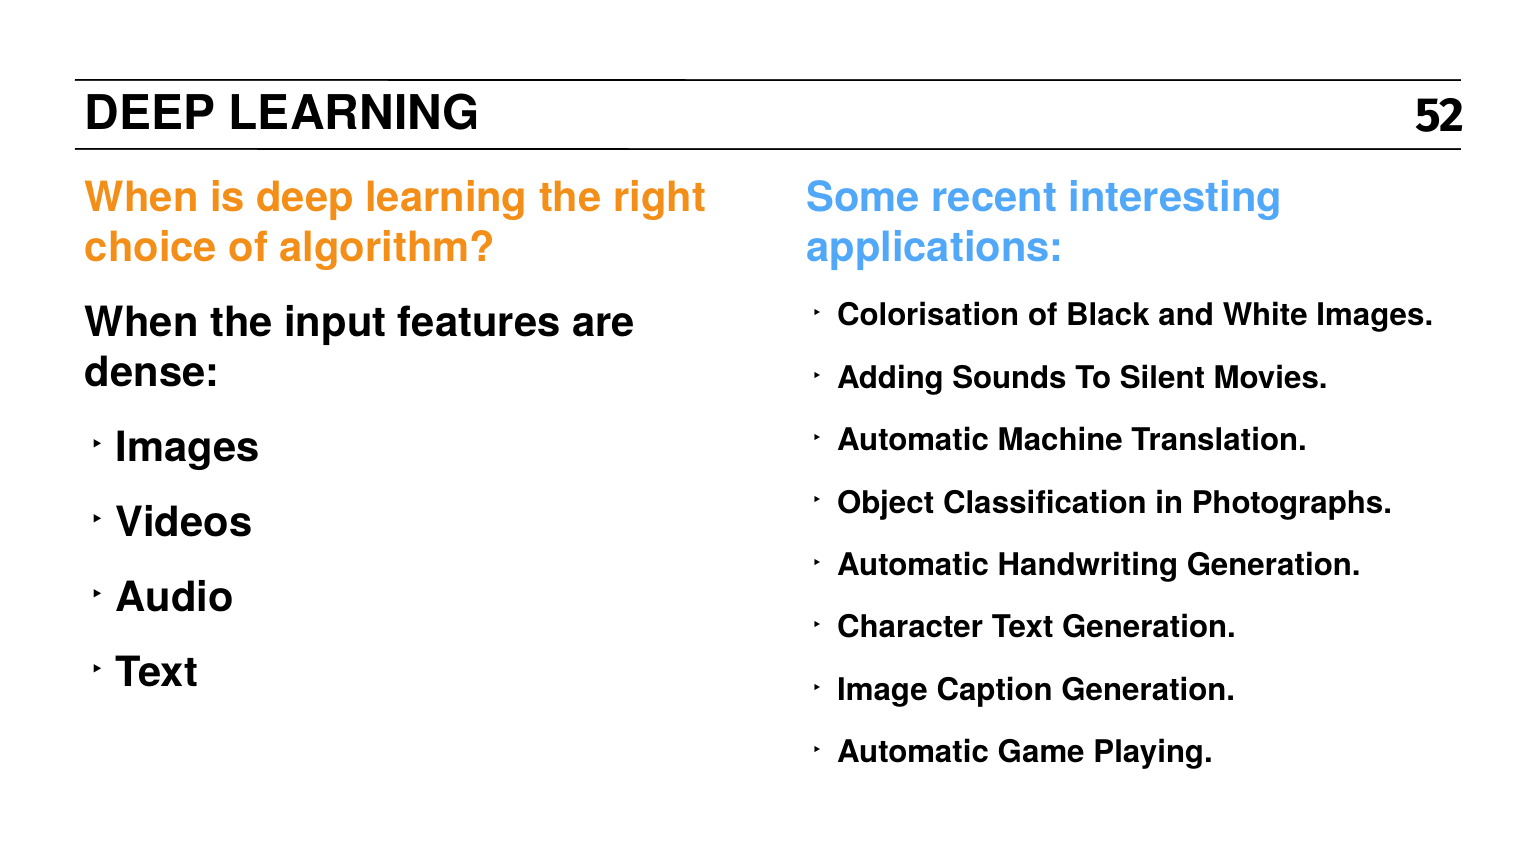

# DEEP LEARNING
52

When is deep learning the right choice of algorithm?
When the input features are dense:
Images
Videos
Audio
Text

Some recent interesting applications:
Colorisation of Black and White Images.
Adding Sounds To Silent Movies.
Automatic Machine Translation.
Object Classification in Photographs.
Automatic Handwriting Generation.
Character Text Generation.
Image Caption Generation.
Automatic Game Playing.